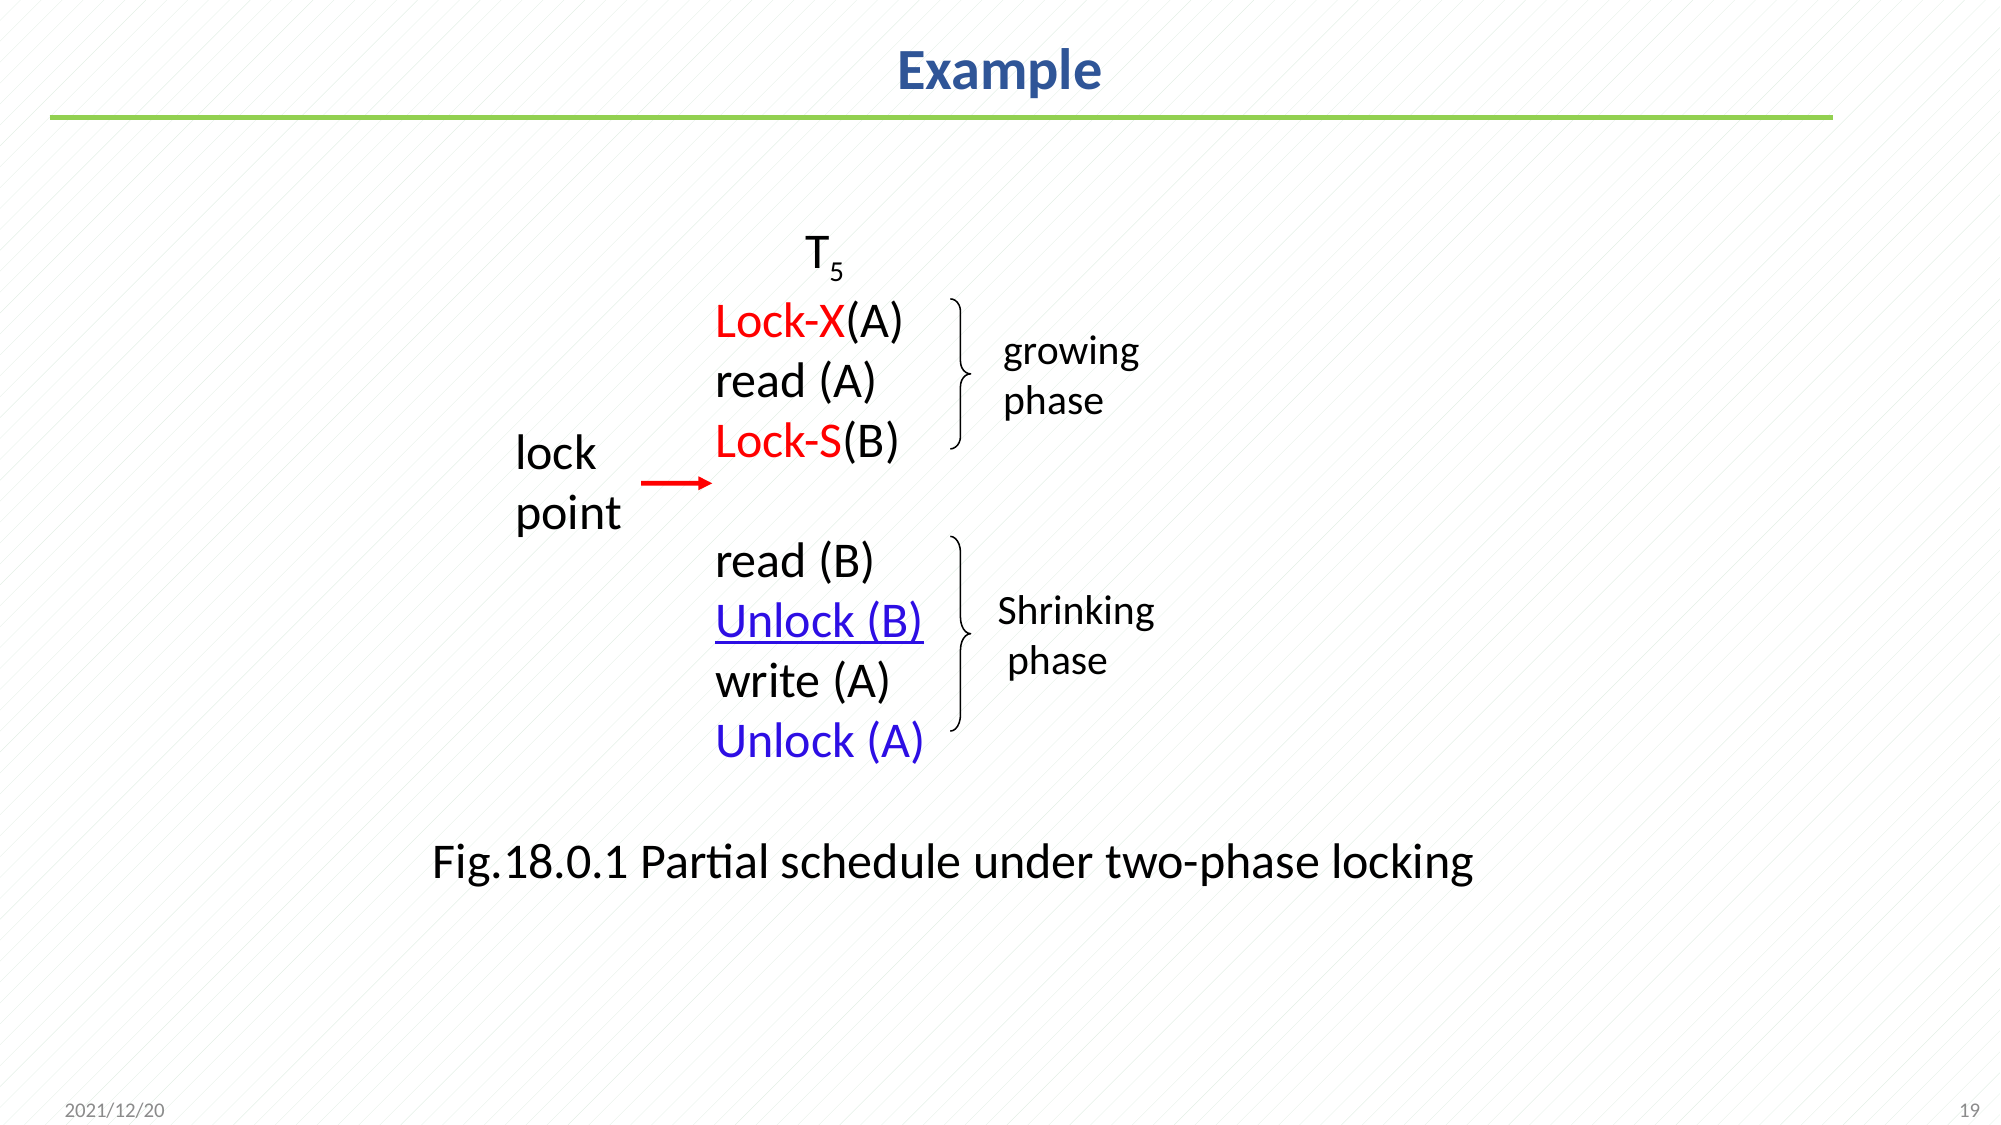

# Example

        T5
Lock-X(A)
read (A)
Lock-S(B)

read (B)
Unlock (B)
write (A)
Unlock (A)

growing
phase
lock
point

Shrinking
 phase
Fig.18.0.1 Partial schedule under two-phase locking
19
2021/12/20